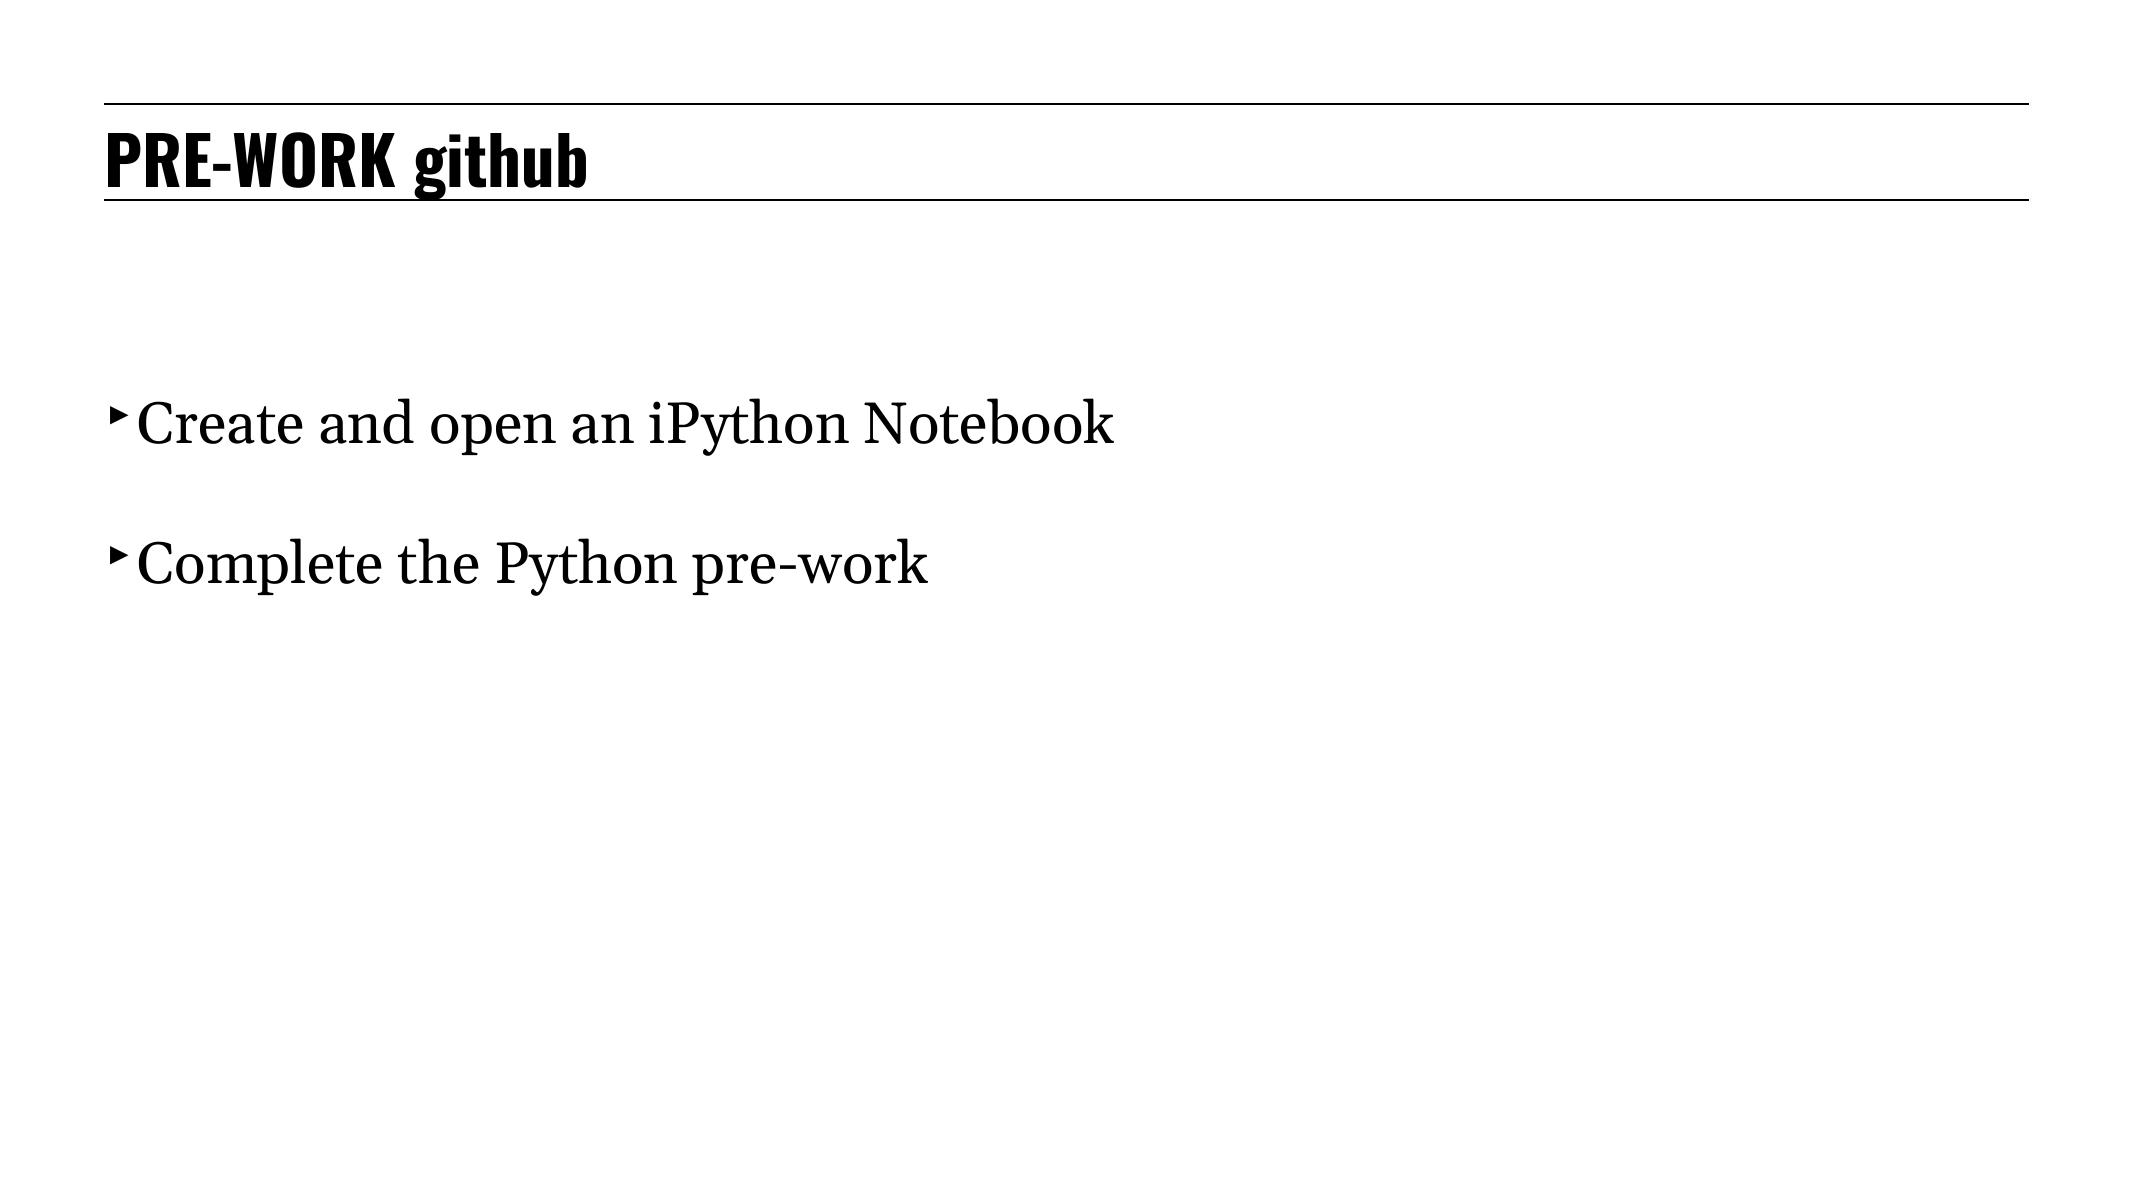

PRE-WORK github

Create and open an iPython Notebook

Complete the Python pre-work